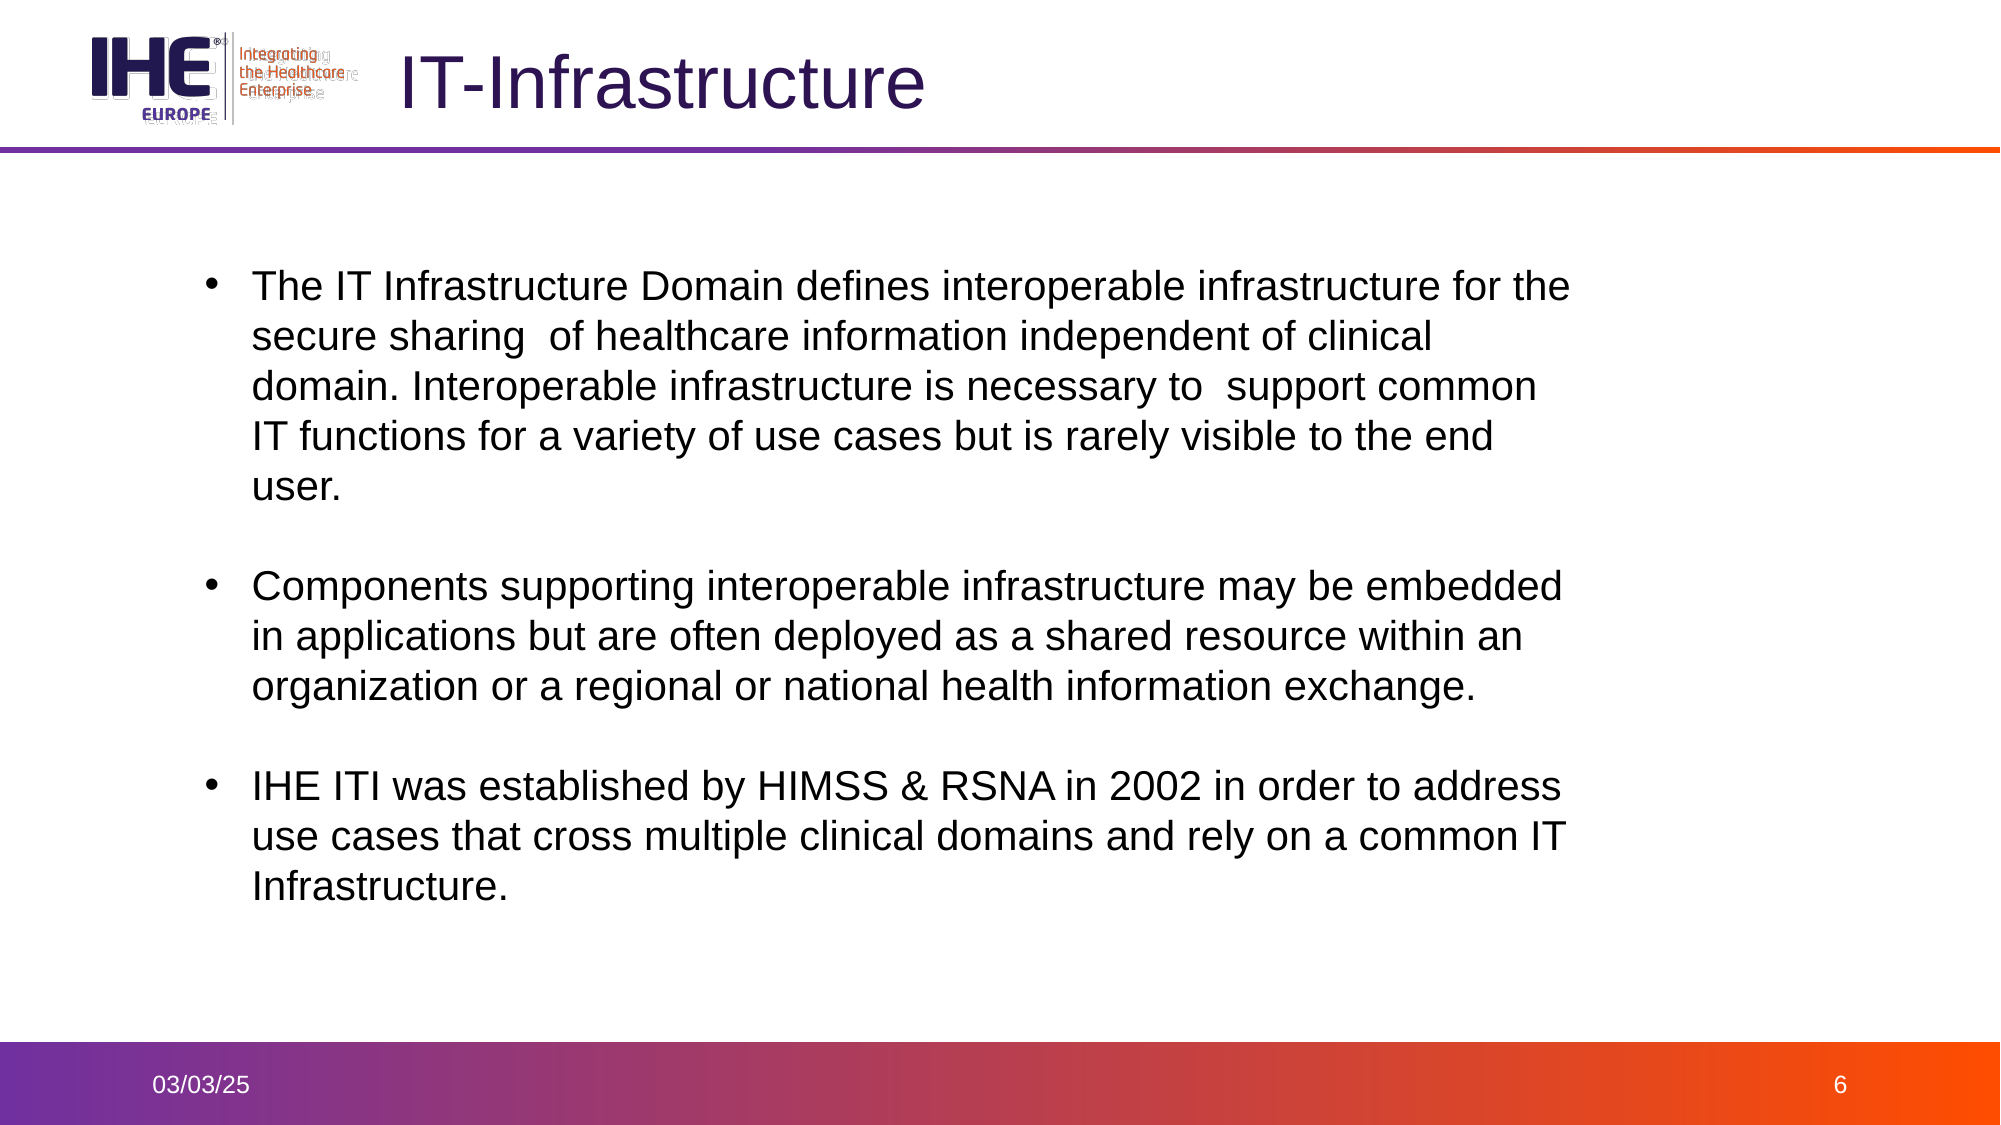

# IT-Infrastructure
The IT Infrastructure Domain defines interoperable infrastructure for the secure sharing  of healthcare information independent of clinical domain. Interoperable infrastructure is necessary to  support common IT functions for a variety of use cases but is rarely visible to the end user.
Components supporting interoperable infrastructure may be embedded in applications but are often deployed as a shared resource within an organization or a regional or national health information exchange.
IHE ITI was established by HIMSS & RSNA in 2002 in order to address use cases that cross multiple clinical domains and rely on a common IT Infrastructure.

03/03/25
6